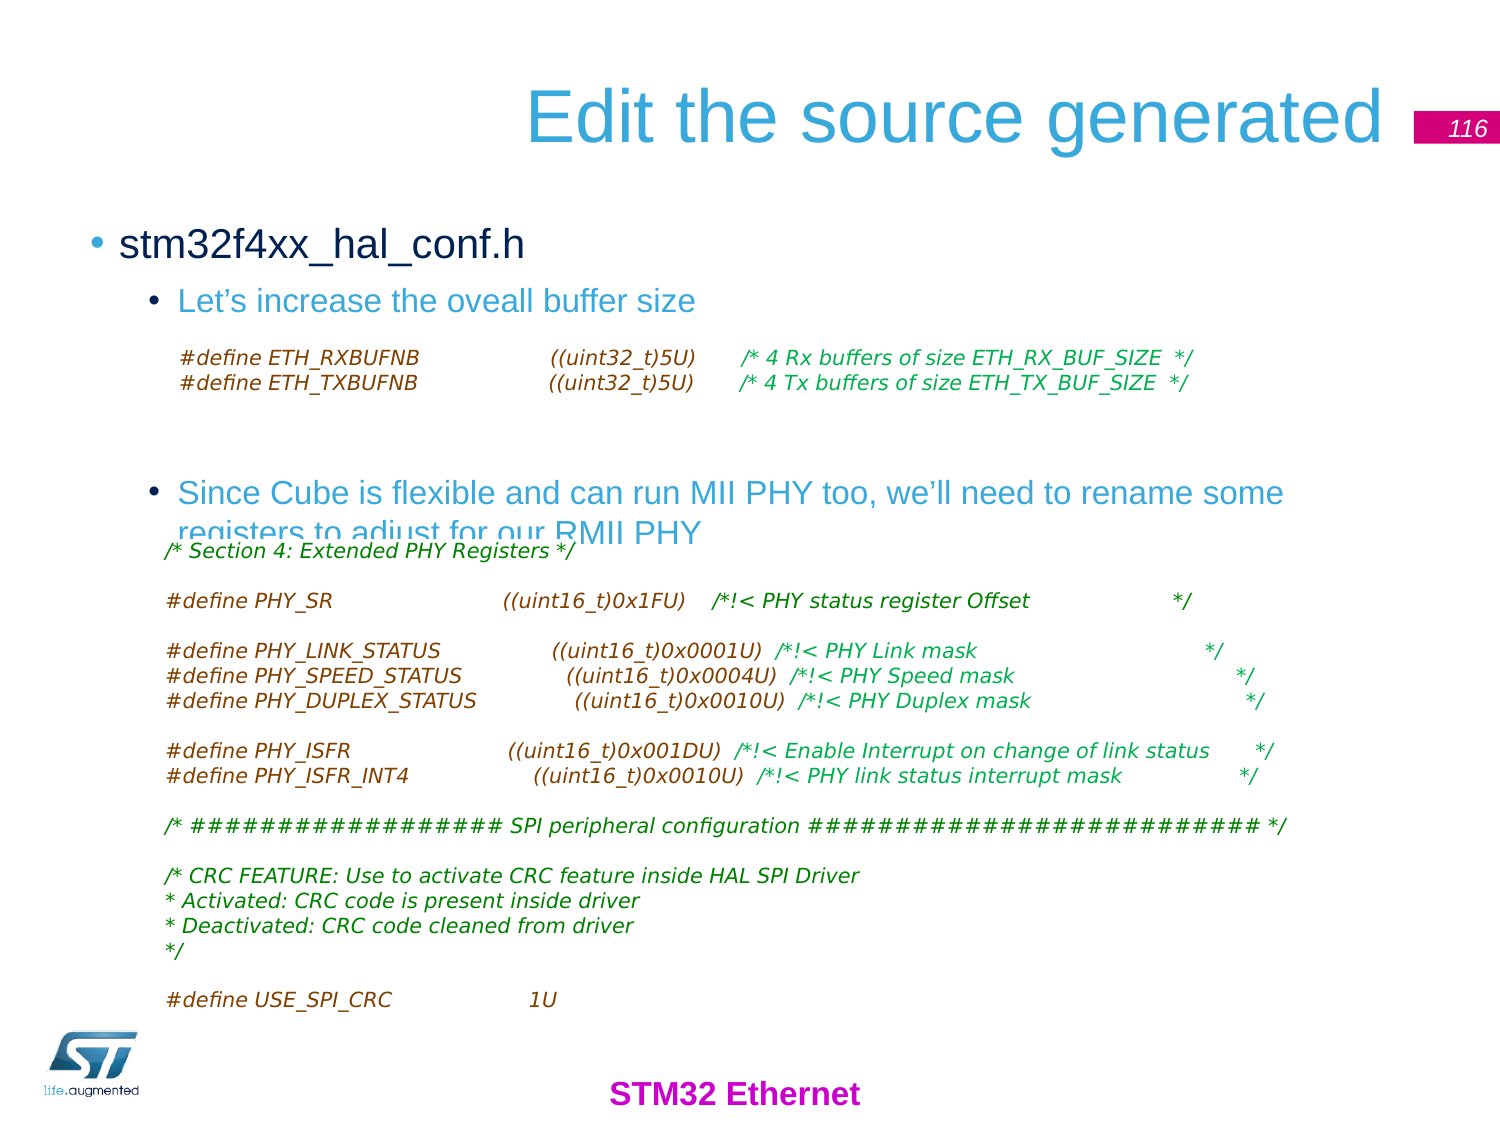

# Edit the source generated
116
stm32f4xx_hal_conf.h
Let’s increase the oveall buffer size

Since Cube is flexible and can run MII PHY too, we’ll need to rename some registers to adjust for our RMII PHY
#define ETH_RXBUFNB                    ((uint32_t)5U)       /* 4 Rx buffers of size ETH_RX_BUF_SIZE  */
#define ETH_TXBUFNB                    ((uint32_t)5U)       /* 4 Tx buffers of size ETH_TX_BUF_SIZE  */
/* Section 4: Extended PHY Registers */

#define PHY_SR                          ((uint16_t)0x1FU)    /*!< PHY status register Offset                      */

#define PHY_LINK_STATUS                 ((uint16_t)0x0001U)  /*!< PHY Link mask                                   */
#define PHY_SPEED_STATUS                ((uint16_t)0x0004U)  /*!< PHY Speed mask                                  */
#define PHY_DUPLEX_STATUS               ((uint16_t)0x0010U)  /*!< PHY Duplex mask                                 */

#define PHY_ISFR                        ((uint16_t)0x001DU)  /*!< Enable Interrupt on change of link status       */
#define PHY_ISFR_INT4                   ((uint16_t)0x0010U)  /*!< PHY link status interrupt mask                  */

/* ################## SPI peripheral configuration ########################## */

/* CRC FEATURE: Use to activate CRC feature inside HAL SPI Driver
* Activated: CRC code is present inside driver
* Deactivated: CRC code cleaned from driver
*/

#define USE_SPI_CRC                     1U